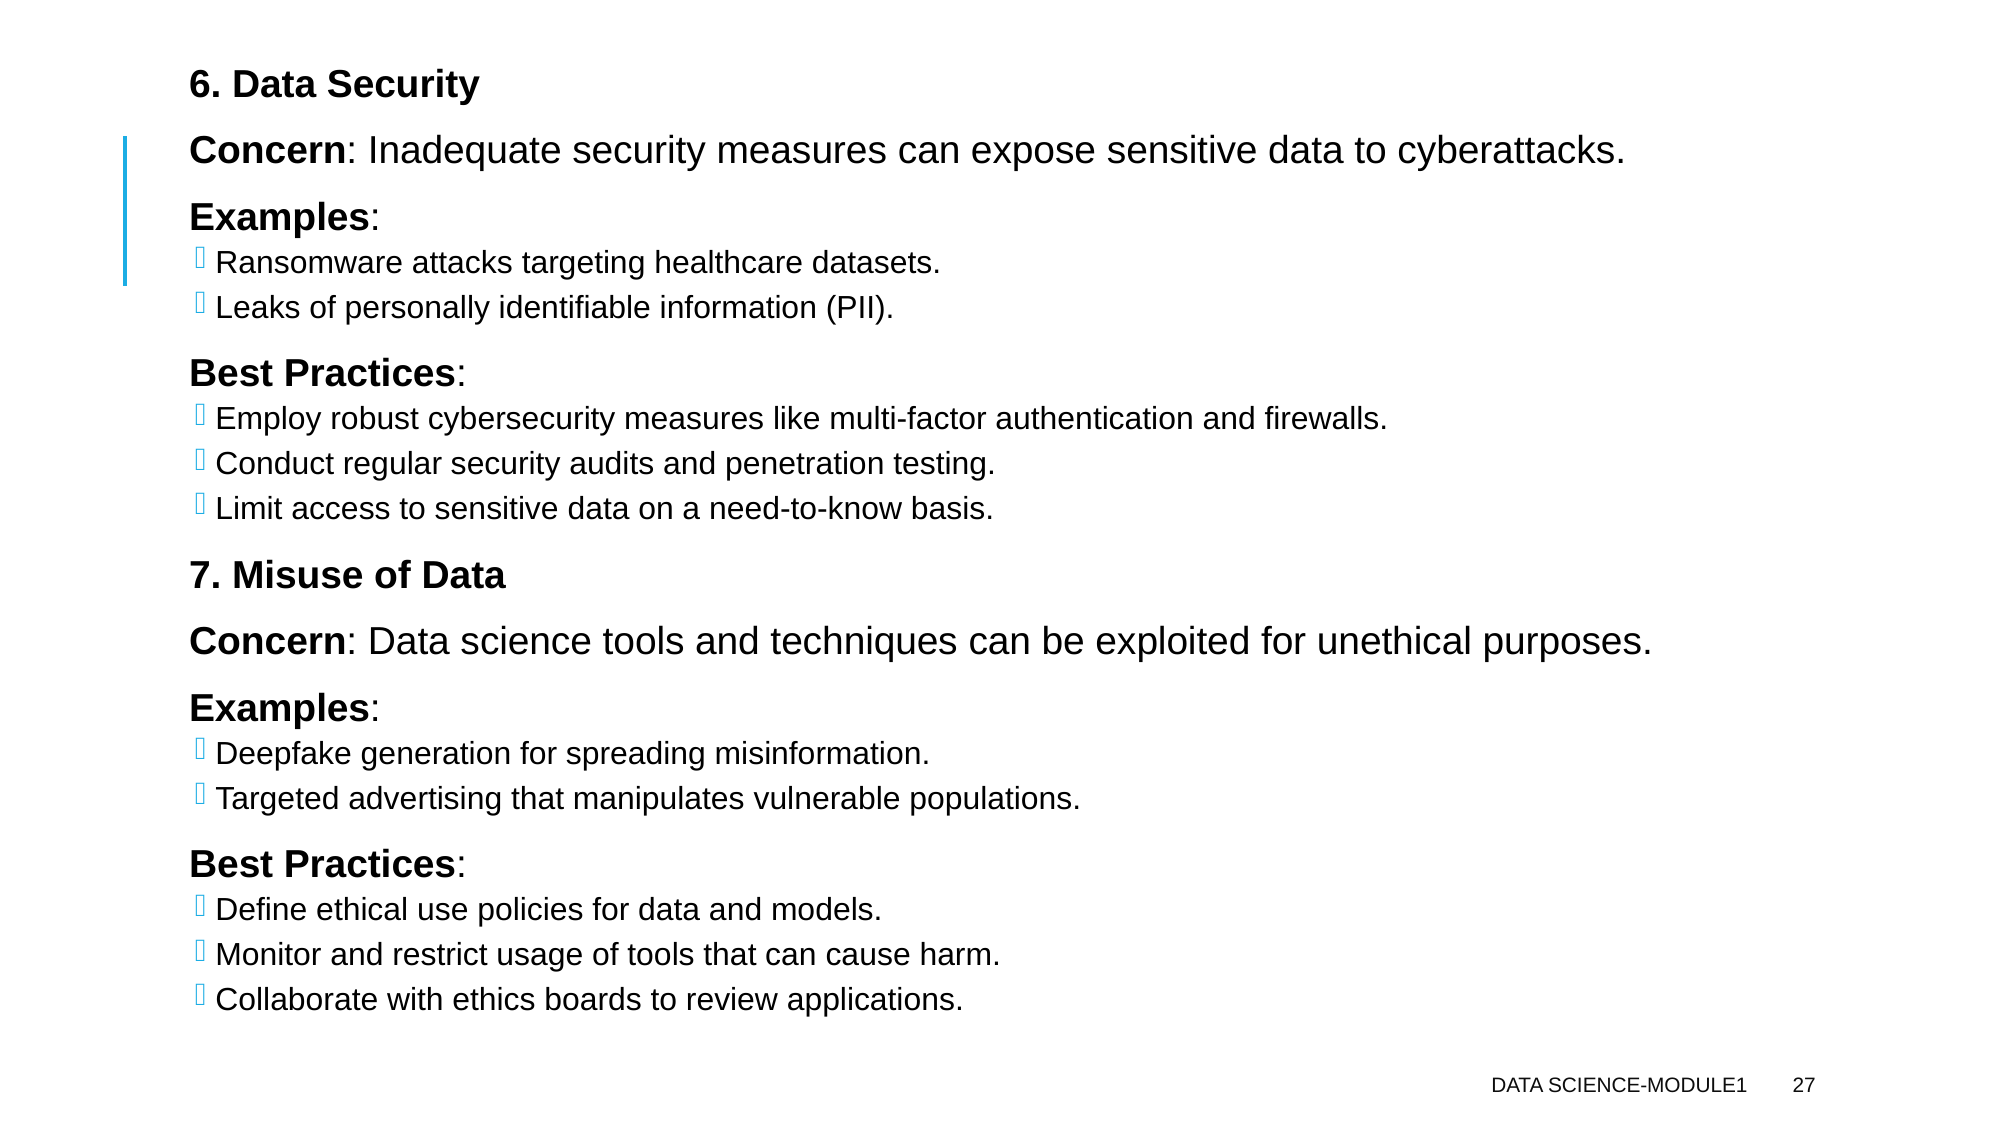

6. Data Security
Concern: Inadequate security measures can expose sensitive data to cyberattacks.
Examples:
Ransomware attacks targeting healthcare datasets.
Leaks of personally identifiable information (PII).
Best Practices:
Employ robust cybersecurity measures like multi-factor authentication and firewalls.
Conduct regular security audits and penetration testing.
Limit access to sensitive data on a need-to-know basis.
7. Misuse of Data
Concern: Data science tools and techniques can be exploited for unethical purposes.
Examples:
Deepfake generation for spreading misinformation.
Targeted advertising that manipulates vulnerable populations.
Best Practices:
Define ethical use policies for data and models.
Monitor and restrict usage of tools that can cause harm.
Collaborate with ethics boards to review applications.

Data Science-Module1
27